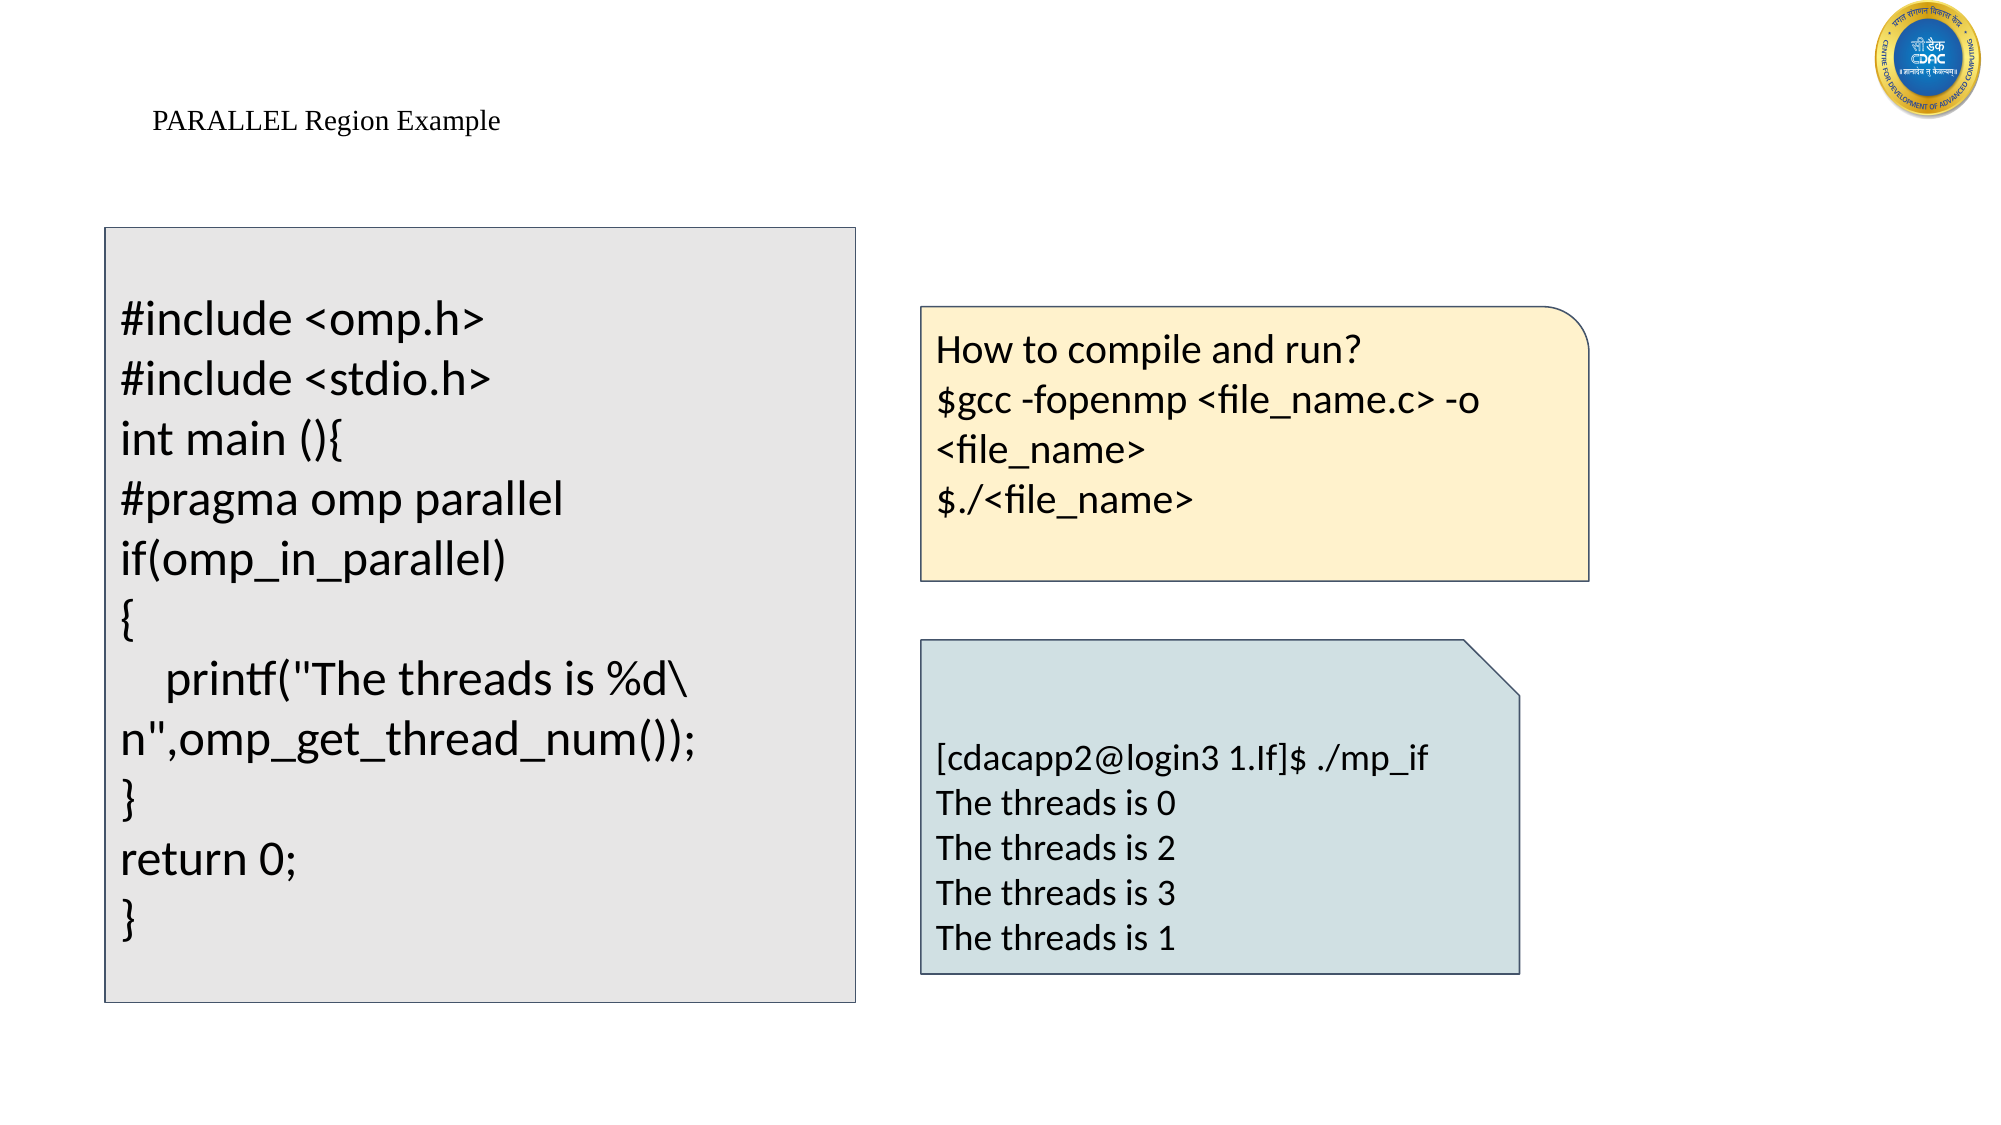

# PARALLEL Region Example
#include <omp.h>
#include <stdio.h>
int main (){
#pragma omp parallel    if(omp_in_parallel)
{
    printf("The threads is %d\n",omp_get_thread_num());
}
return 0;
}
How to compile and run?
$gcc -fopenmp <file_name.c> -o <file_name>
$./<file_name>

[cdacapp2@login3 1.If]$ ./mp_if
The threads is 0
The threads is 2
The threads is 3
The threads is 1